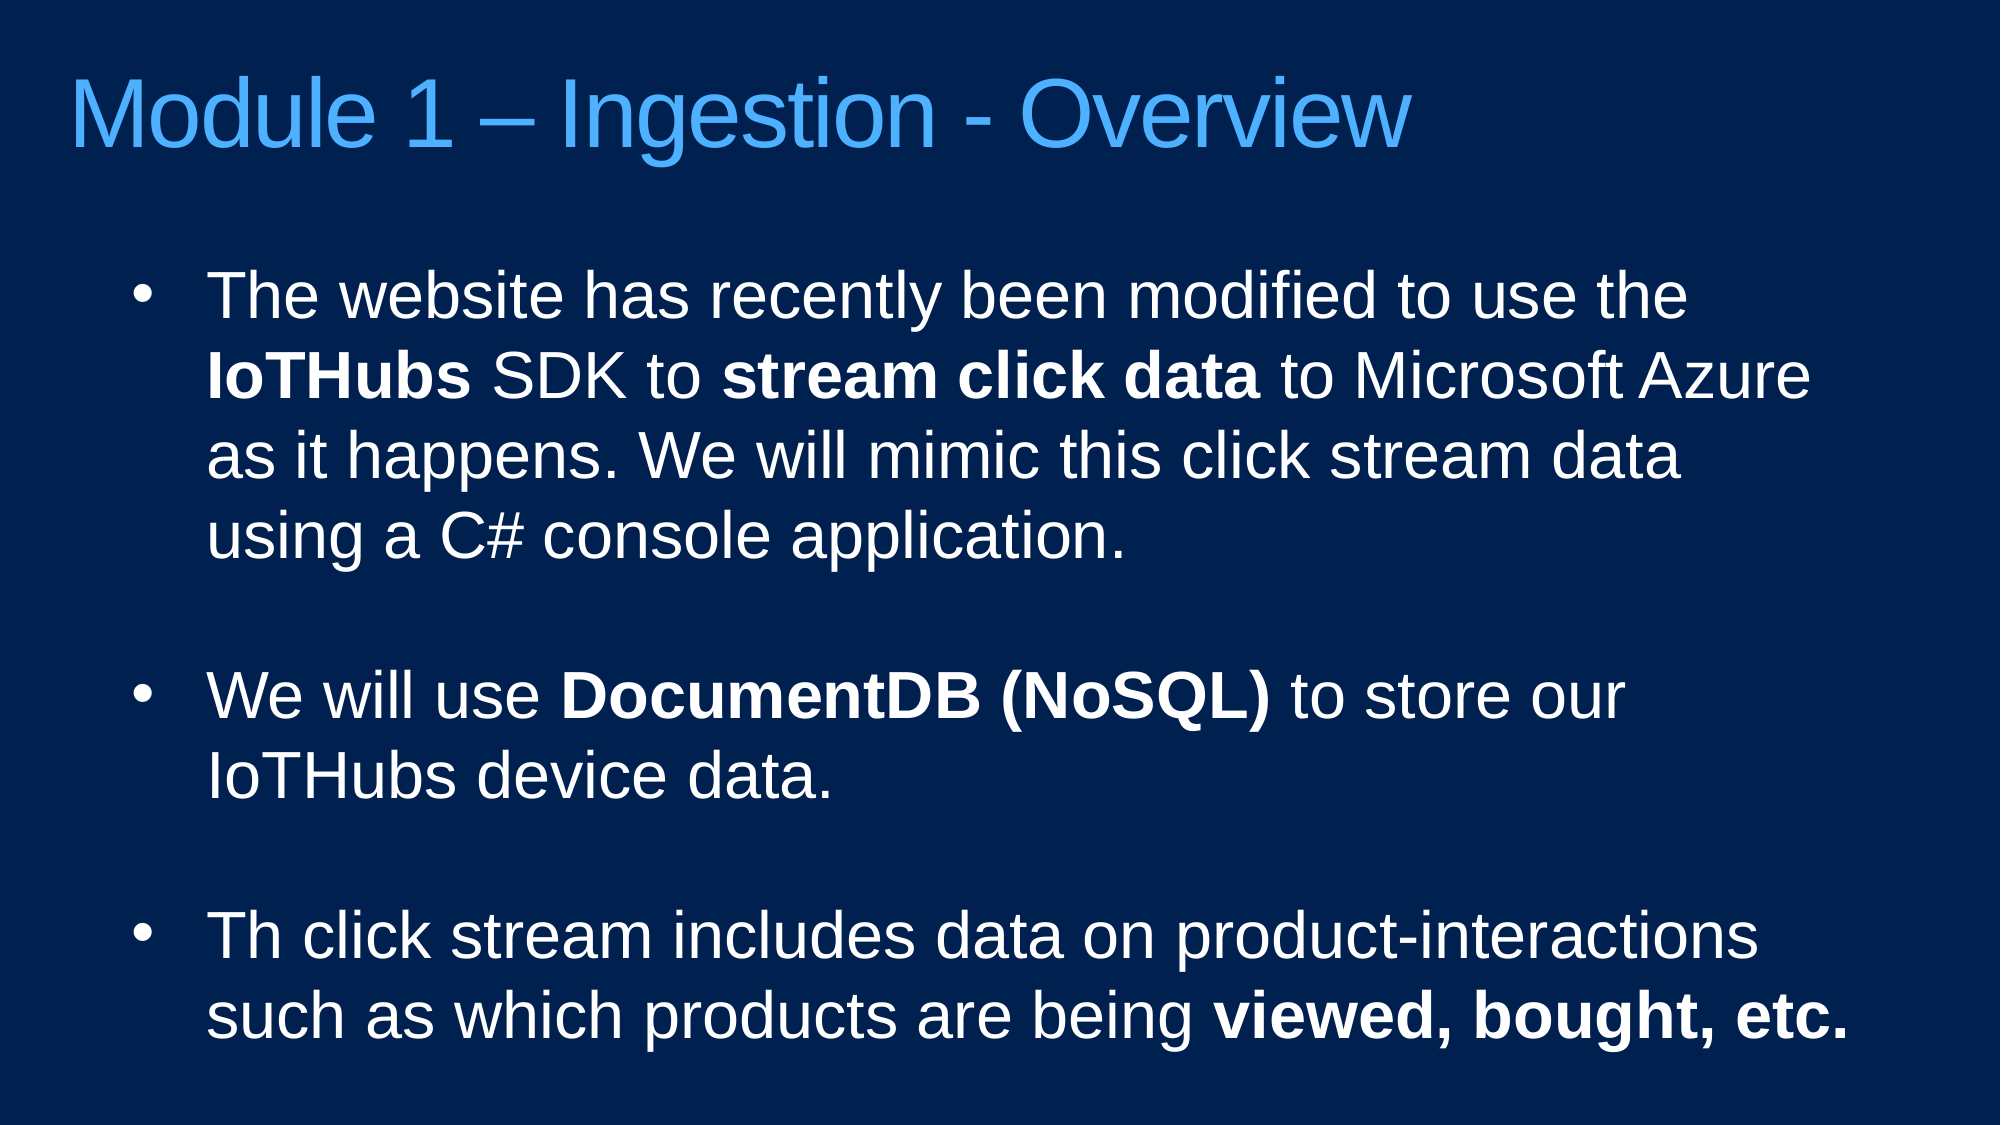

# Module 1 – Ingestion - Overview
The website has recently been modified to use the IoTHubs SDK to stream click data to Microsoft Azure as it happens. We will mimic this click stream data using a C# console application.

We will use DocumentDB (NoSQL) to store our IoTHubs device data.

Th click stream includes data on product-interactions such as which products are being viewed, bought, etc.